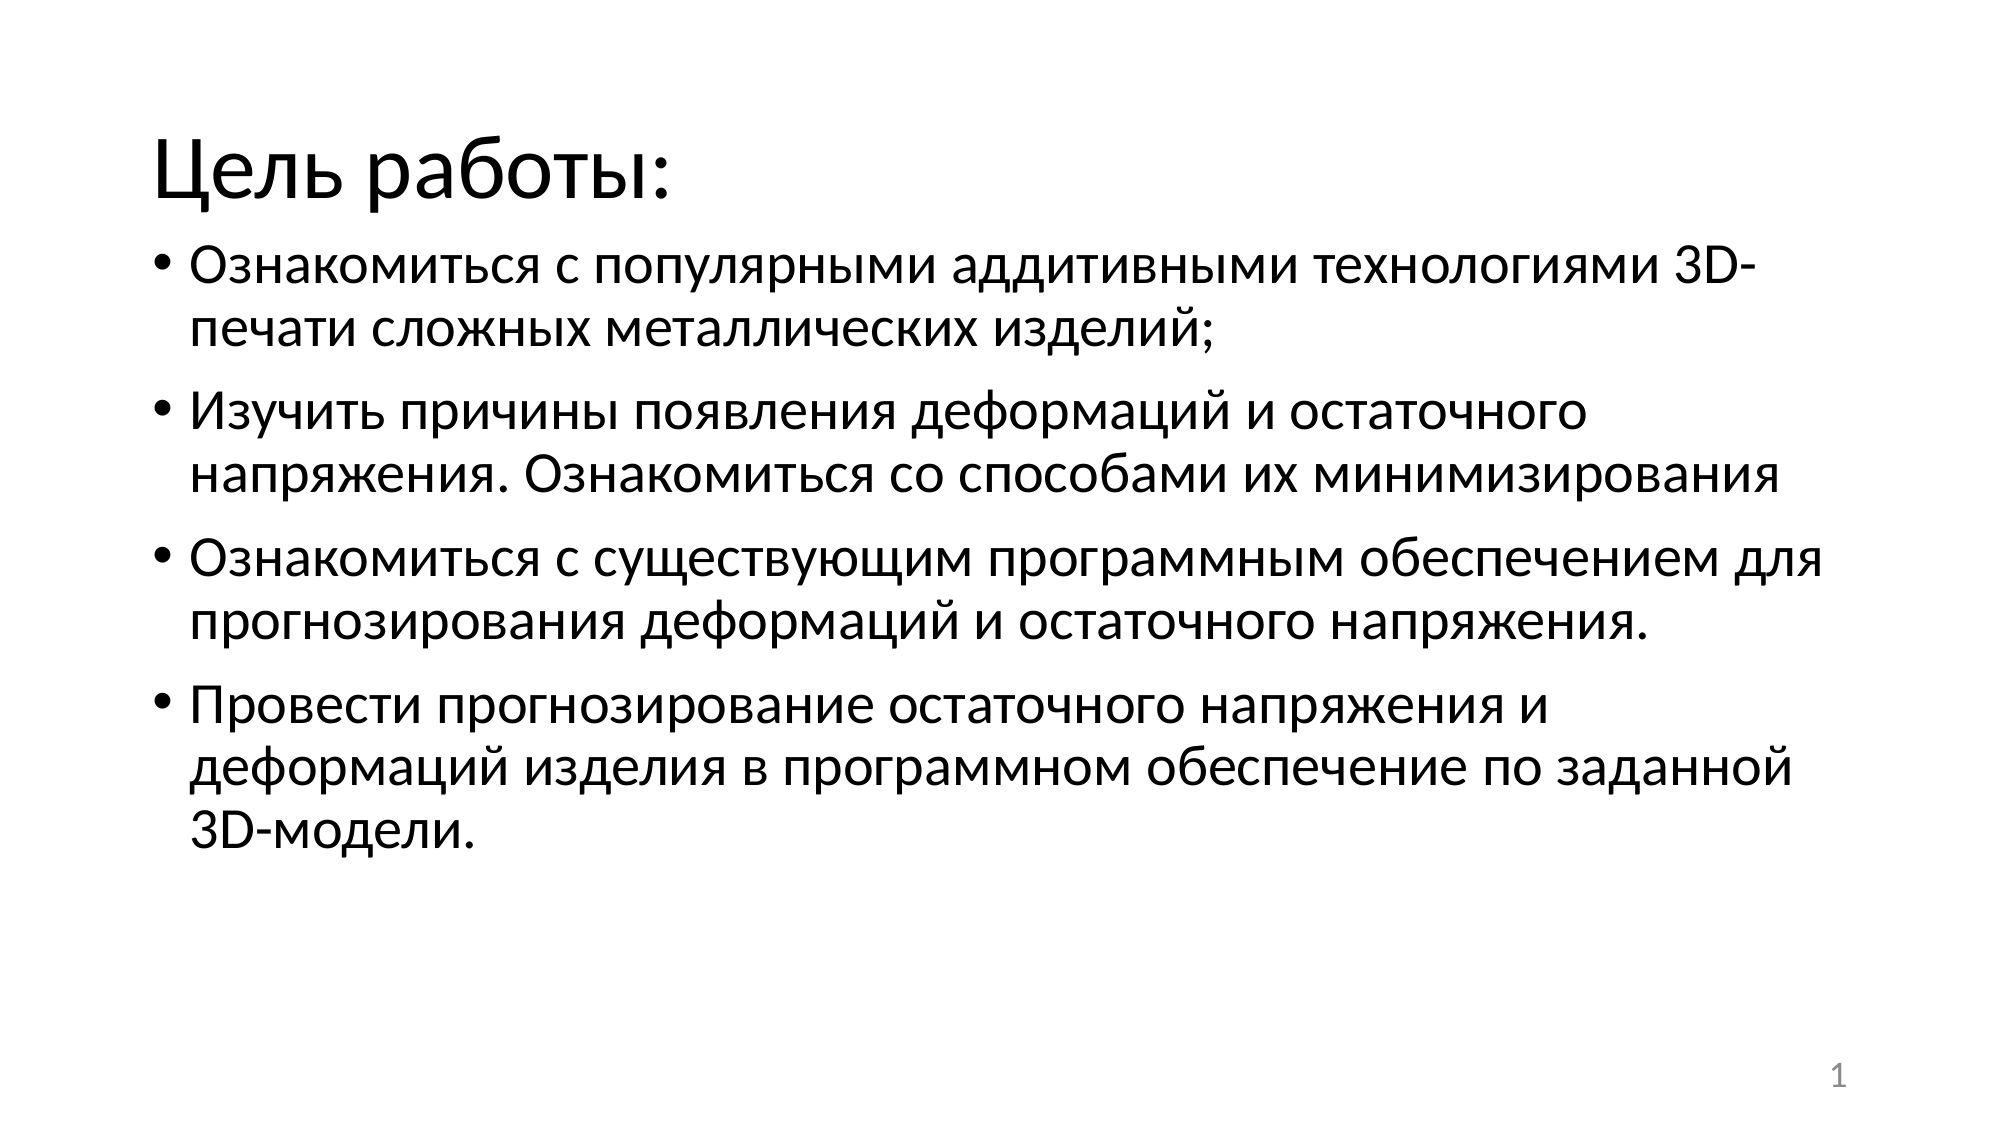

# Цель работы:
Ознакомиться с популярными аддитивными технологиями 3D-печати сложных металлических изделий;
Изучить причины появления деформаций и остаточного напряжения. Ознакомиться со способами их минимизирования
Ознакомиться с существующим программным обеспечением для прогнозирования деформаций и остаточного напряжения.
Провести прогнозирование остаточного напряжения и деформаций изделия в программном обеспечение по заданной 3D-модели.

1